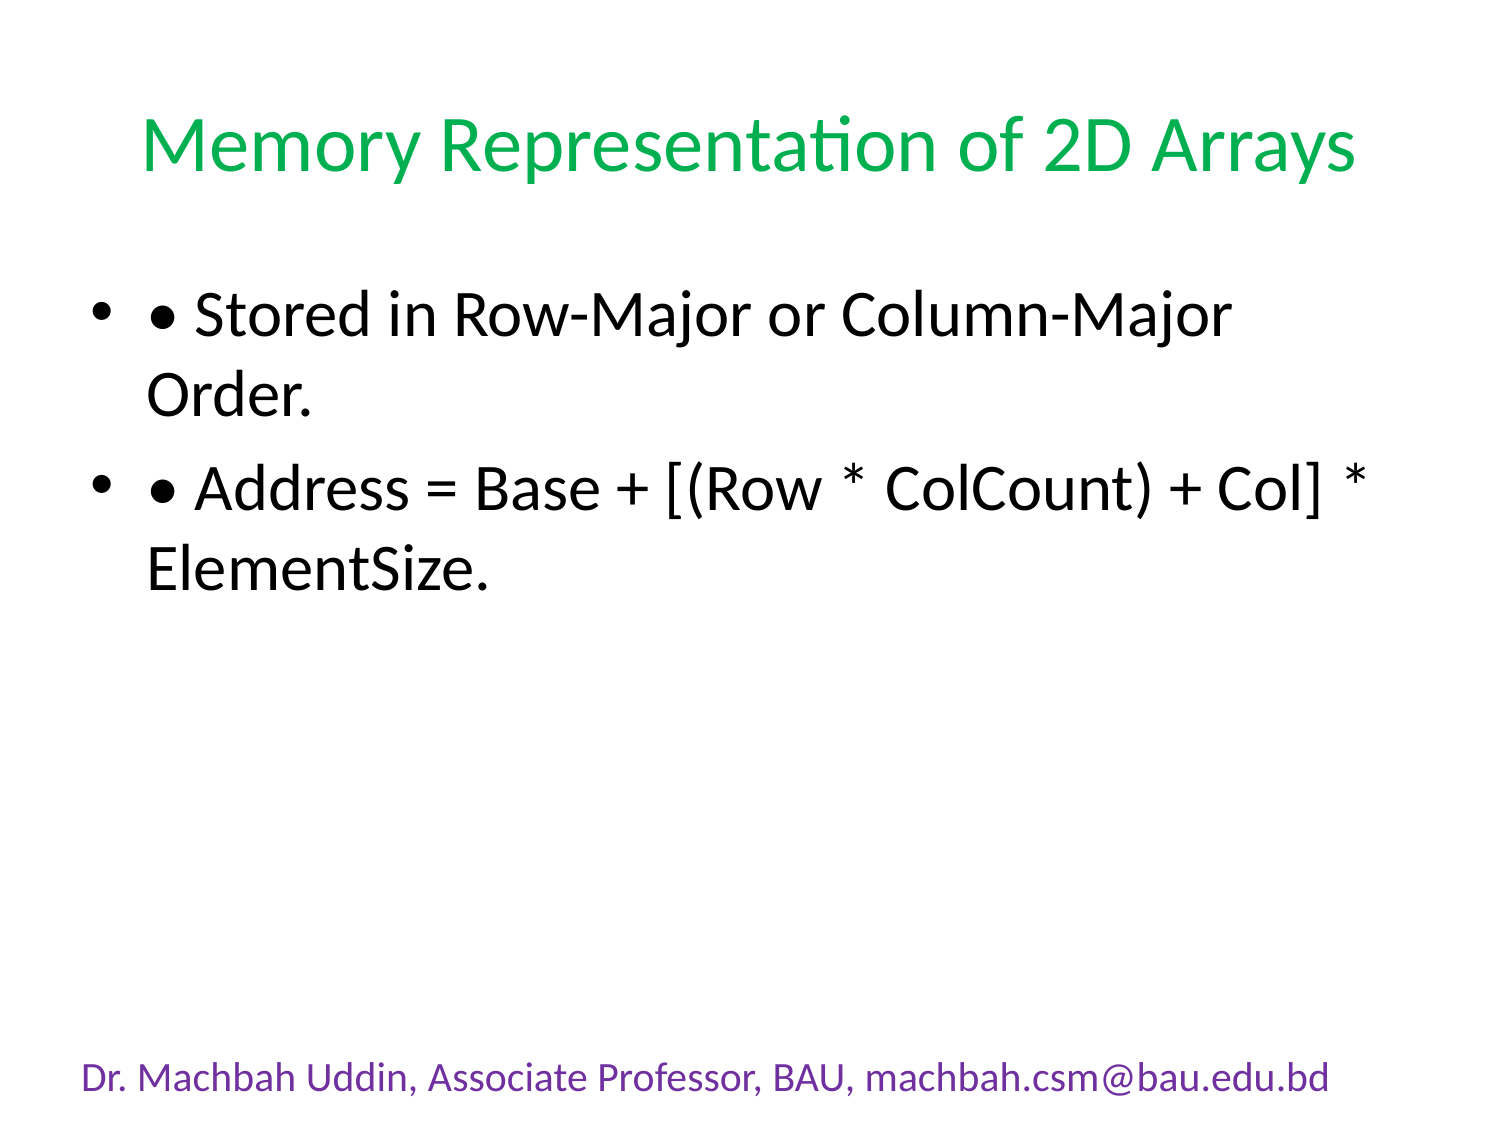

# Memory Representation of 2D Arrays
• Stored in Row-Major or Column-Major Order.
• Address = Base + [(Row * ColCount) + Col] * ElementSize.